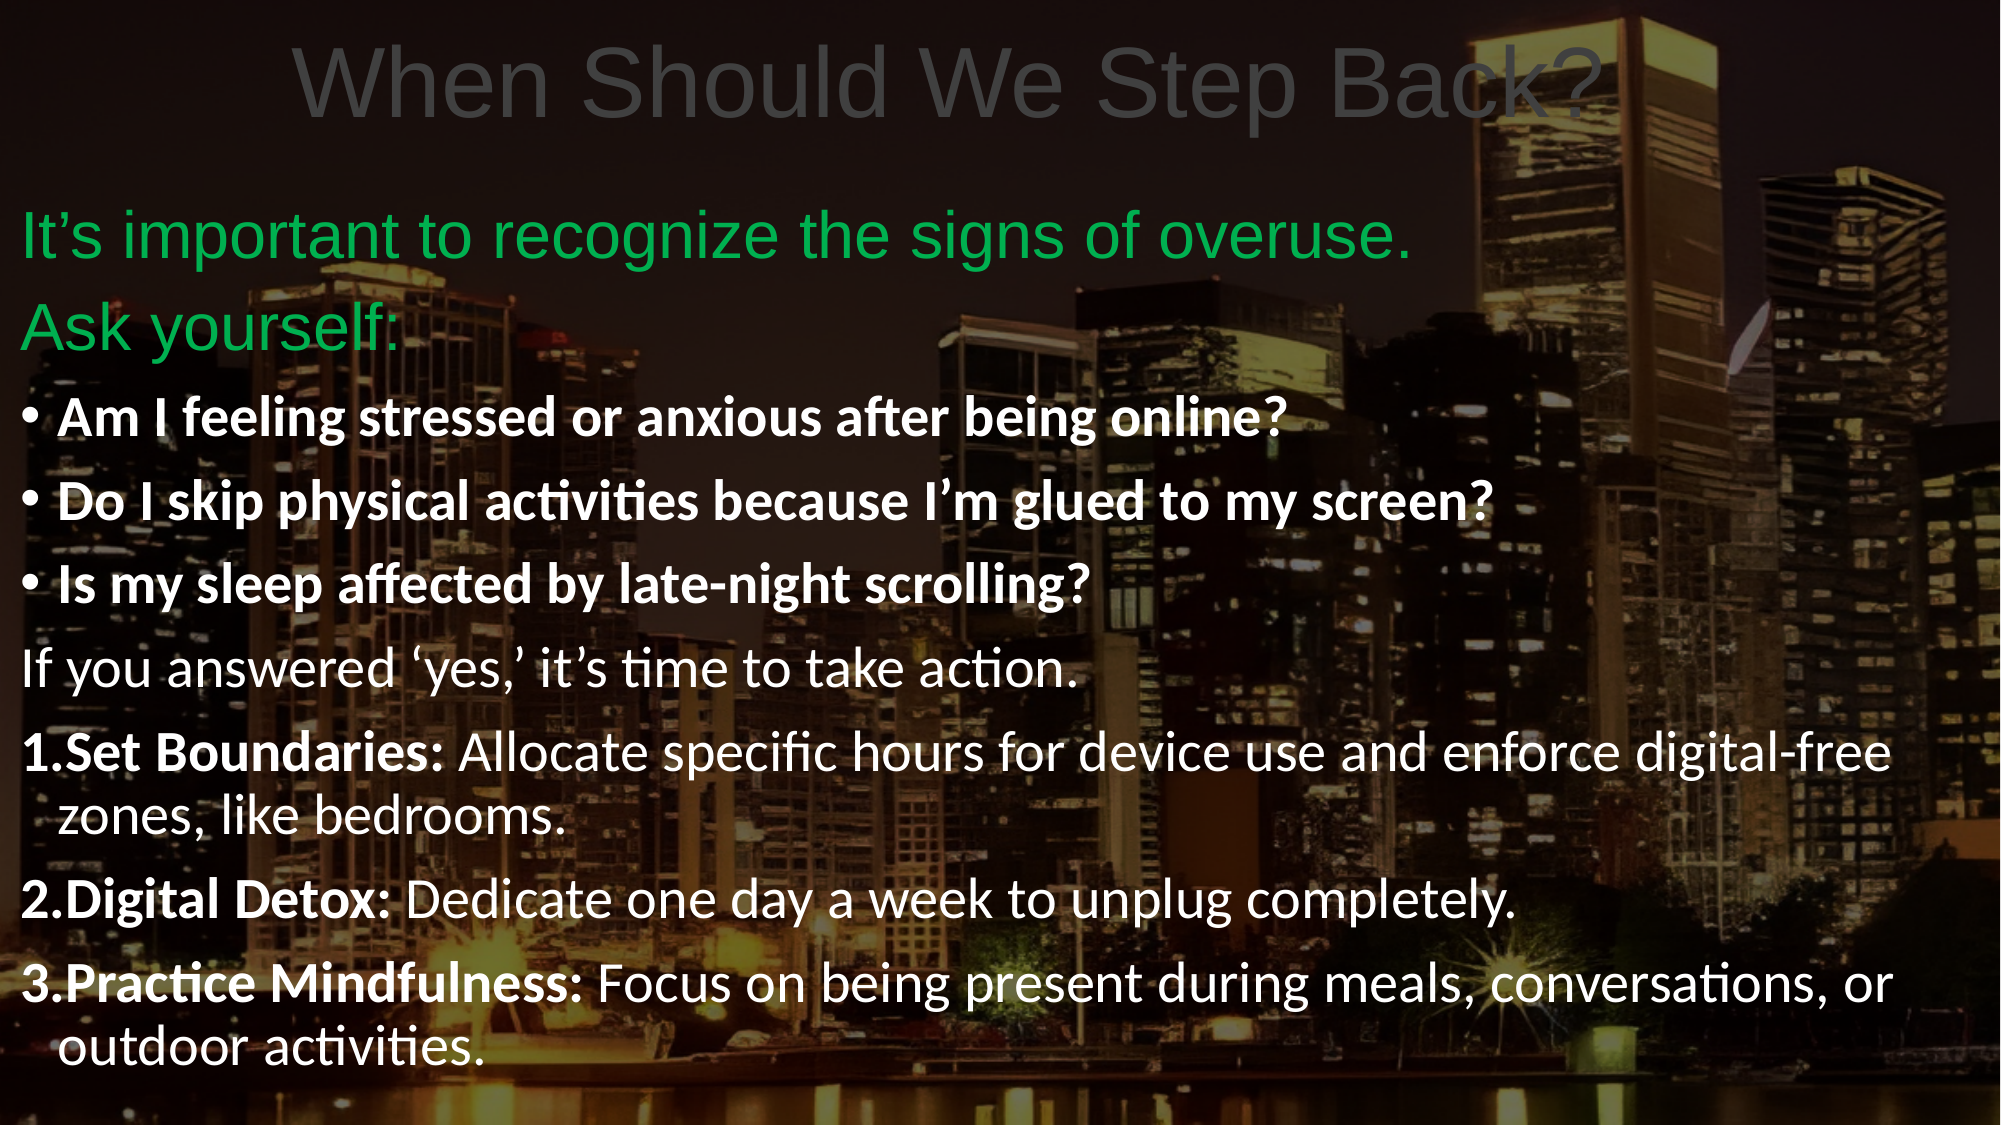

When Should We Step Back?
It’s important to recognize the signs of overuse.
Ask yourself:
Am I feeling stressed or anxious after being online?
Do I skip physical activities because I’m glued to my screen?
Is my sleep affected by late-night scrolling?
If you answered ‘yes,’ it’s time to take action.
Set Boundaries: Allocate specific hours for device use and enforce digital-free zones, like bedrooms.
Digital Detox: Dedicate one day a week to unplug completely.
Practice Mindfulness: Focus on being present during meals, conversations, or outdoor activities.

# “When” – Recognizing the Need to Unplug